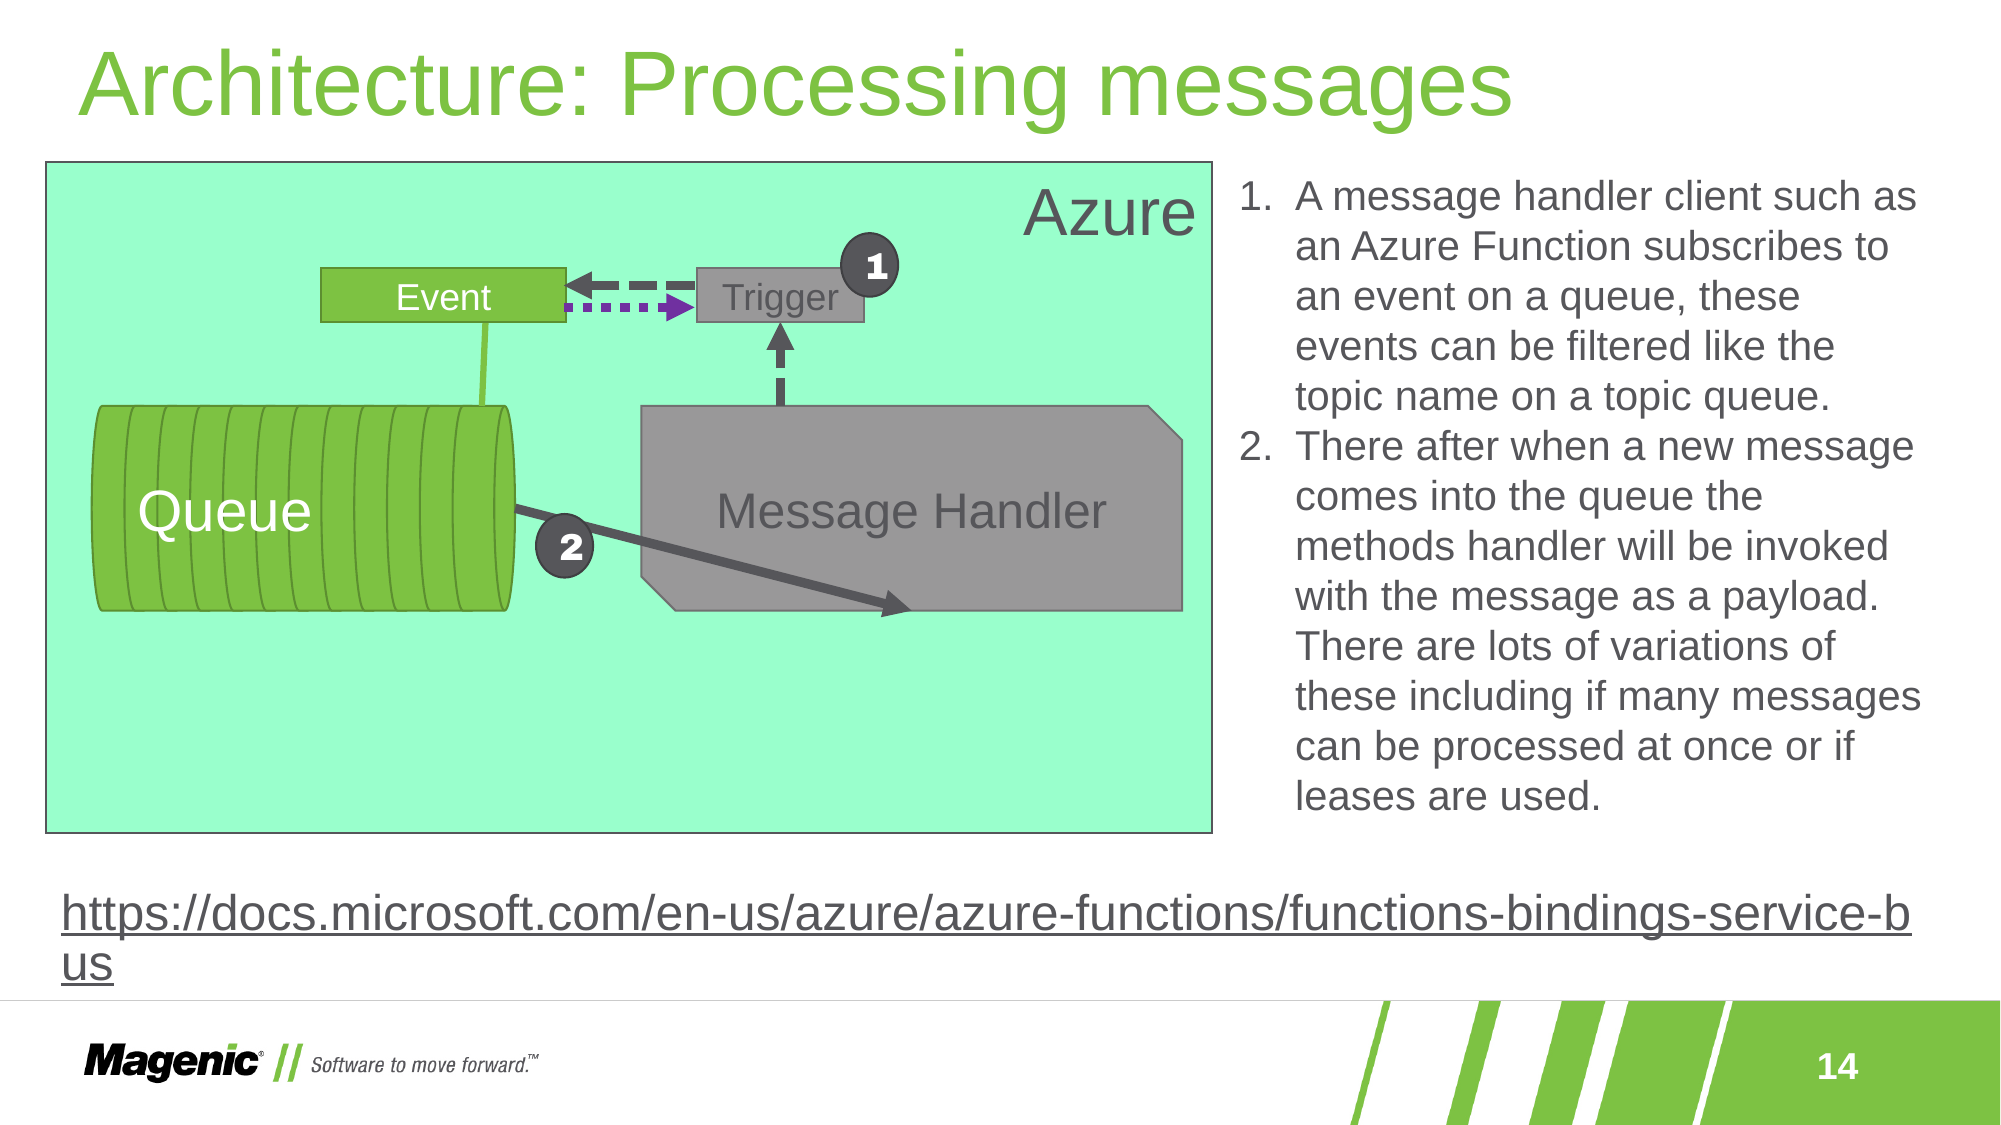

# Architecture: Processing messages
A message handler client such as an Azure Function subscribes to an event on a queue, these events can be filtered like the topic name on a topic queue.
There after when a new message comes into the queue the methods handler will be invoked with the message as a payload. There are lots of variations of these including if many messages can be processed at once or if leases are used.
Azure
1
Event
Trigger
Message Handler

Queue
2
https://docs.microsoft.com/en-us/azure/azure-functions/functions-bindings-service-bus